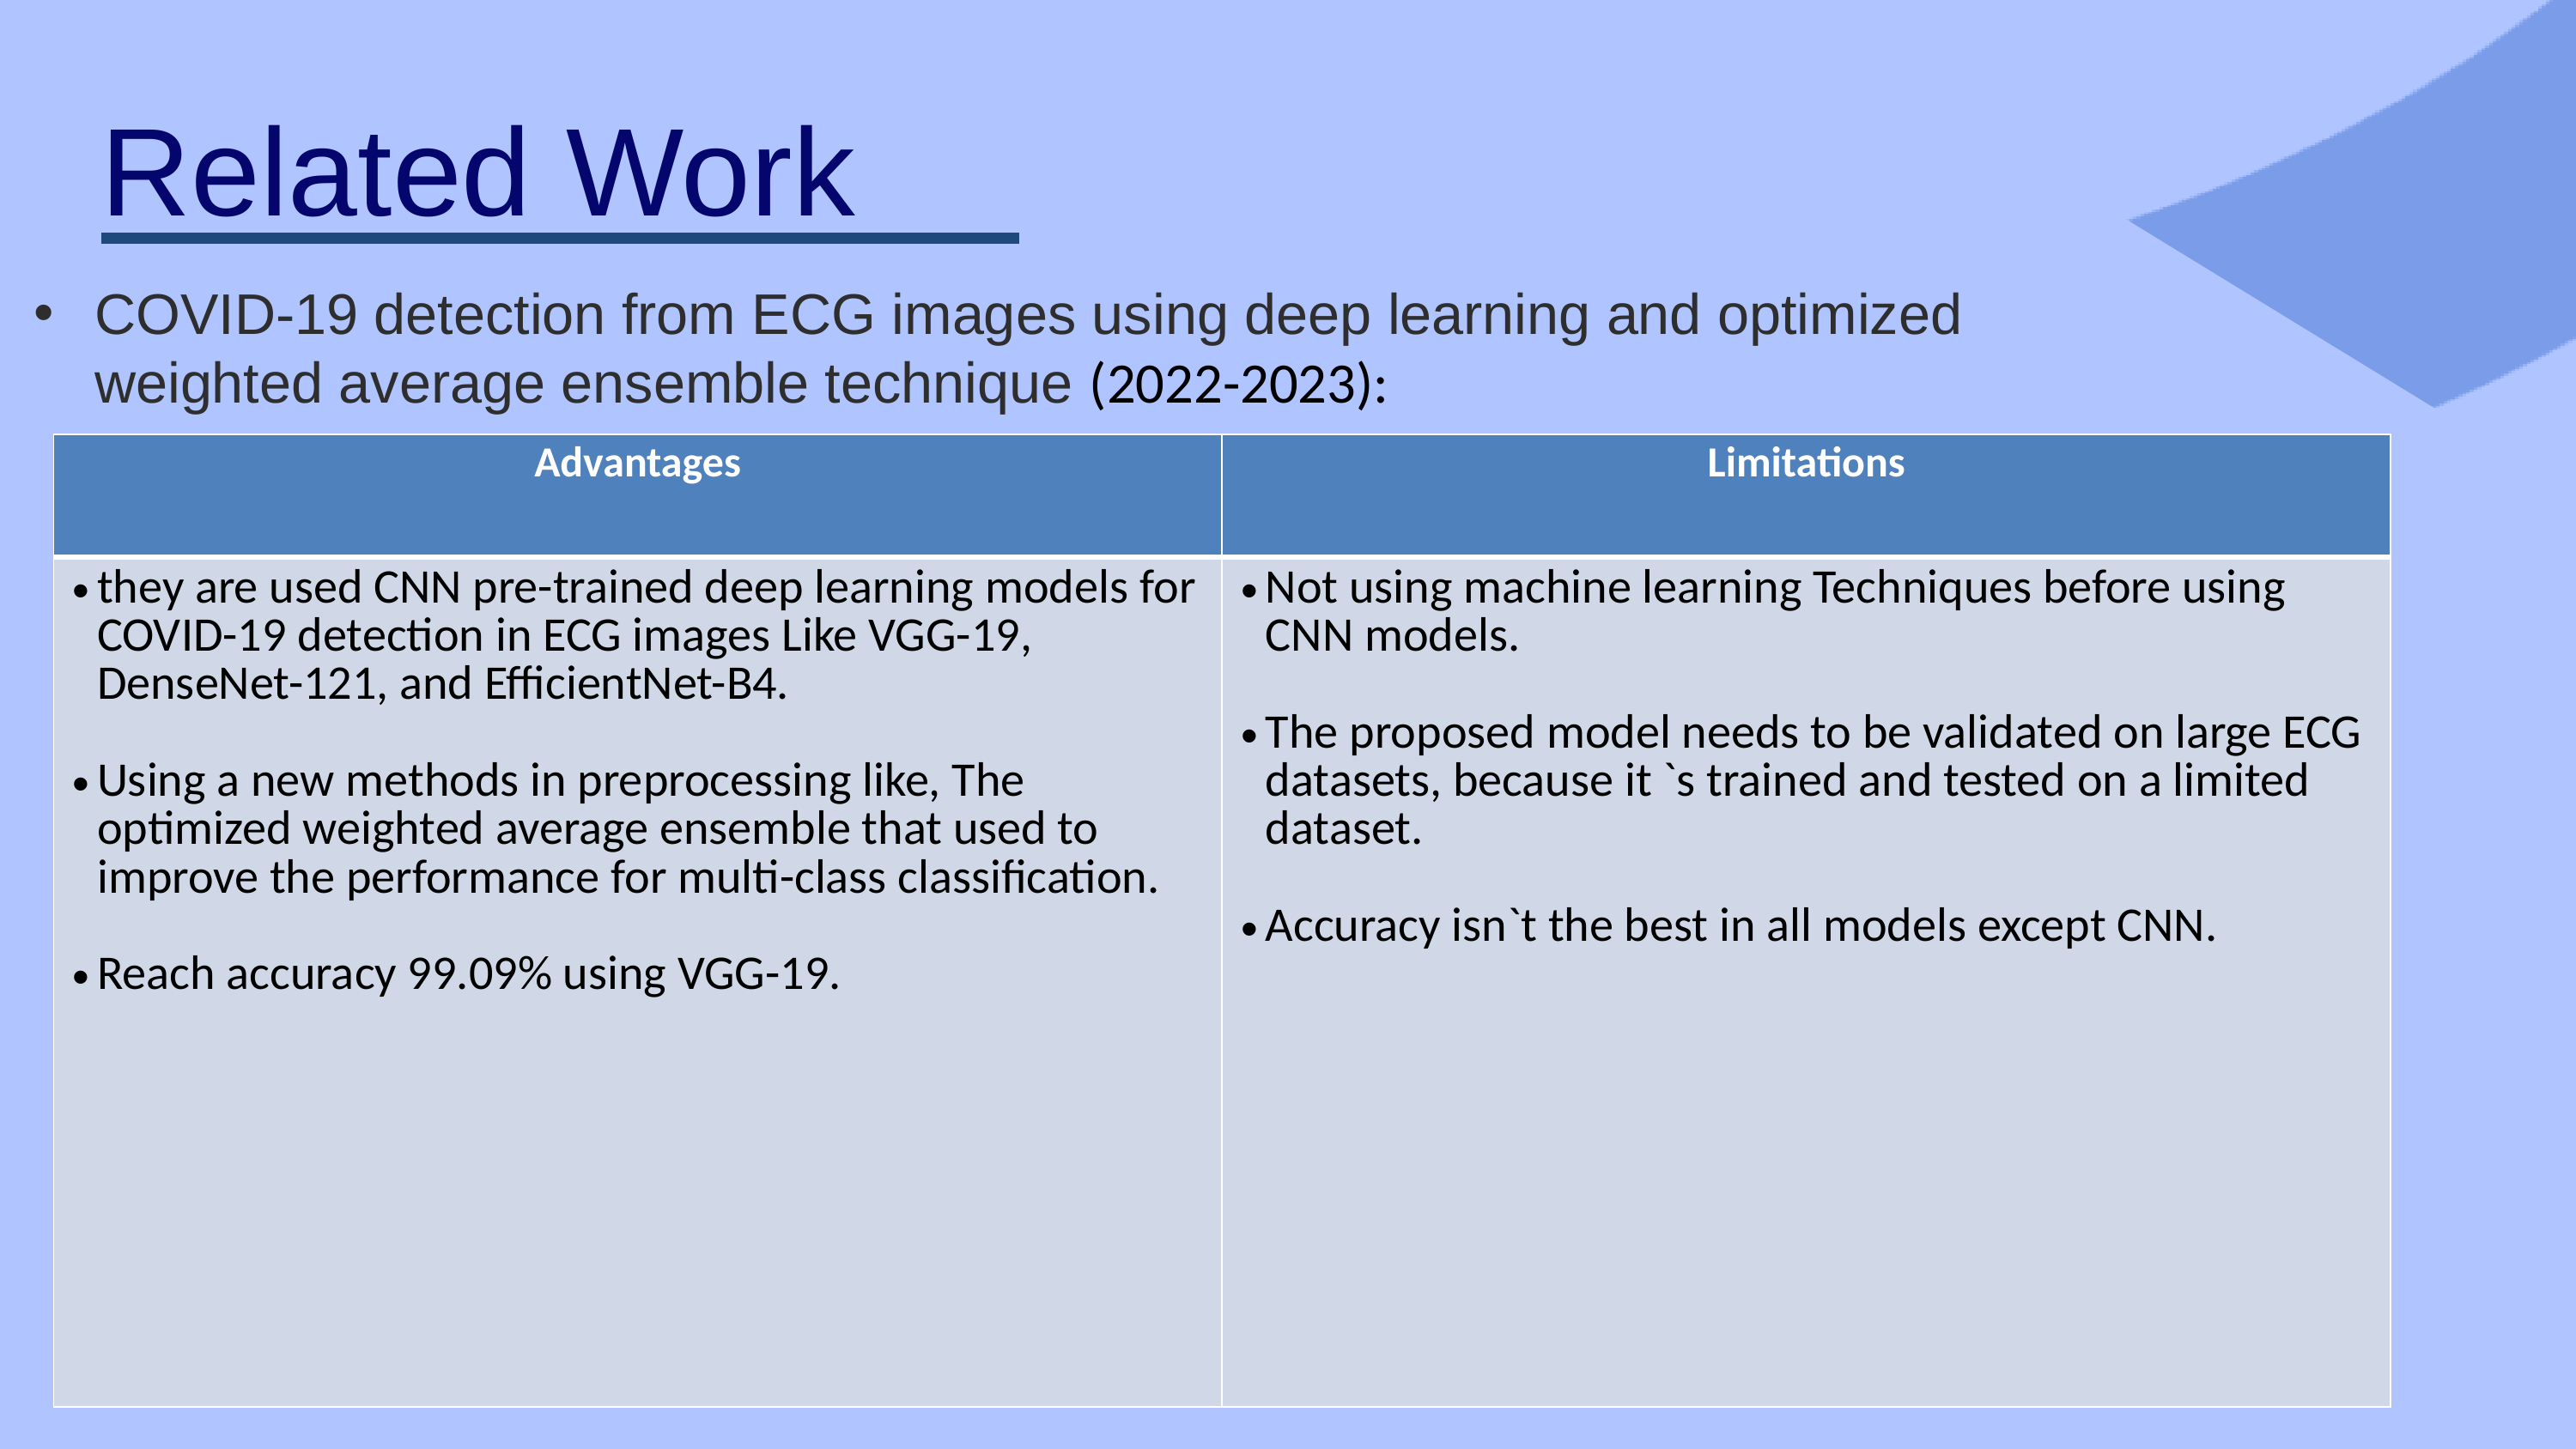

Related Work
COVID-19 detection from ECG images using deep learning and optimized weighted average ensemble technique (2022-2023):

| Advantages | Limitations |
| --- | --- |
| they are used CNN pre-trained deep learning models for COVID-19 detection in ECG images Like VGG-19, DenseNet-121, and EfficientNet-B4. Using a new methods in preprocessing like, The optimized weighted average ensemble that used to improve the performance for multi-class classification. Reach accuracy 99.09% using VGG-19. | Not using machine learning Techniques before using CNN models. The proposed model needs to be validated on large ECG datasets, because it `s trained and tested on a limited dataset. Accuracy isn`t the best in all models except CNN. |